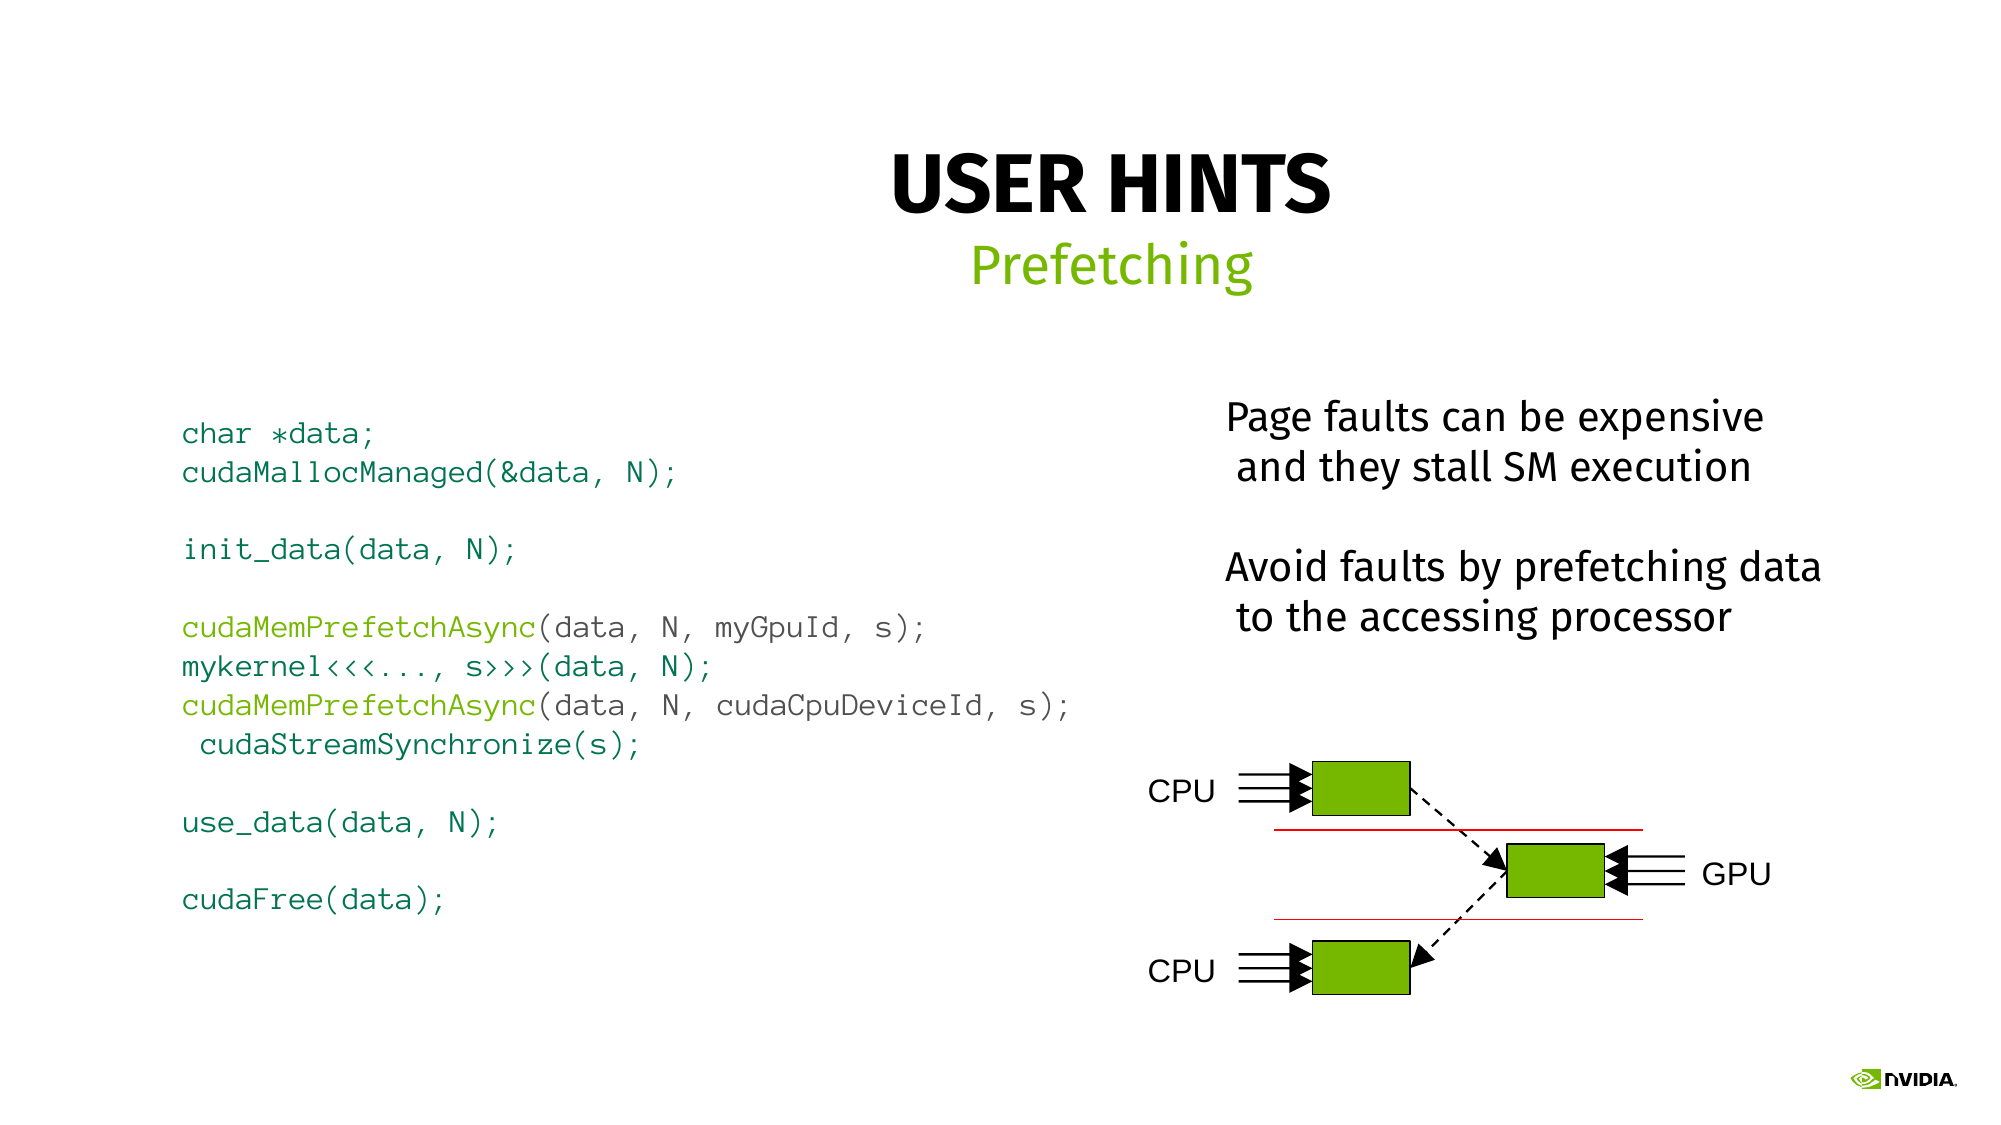

# USER HINTS
Prefetching
Page faults can be expensive  and they stall SM execution
char *data;  cudaMallocManaged(&data, N);
init_data(data, N);
Avoid faults by prefetching data  to the accessing processor
cudaMemPrefetchAsync(data, N, myGpuId, s);  mykernel<<<..., s>>>(data, N);  cudaMemPrefetchAsync(data, N, cudaCpuDeviceId, s);  cudaStreamSynchronize(s);

CPU
use_data(data, N);
GPU
cudaFree(data);
CPU
218